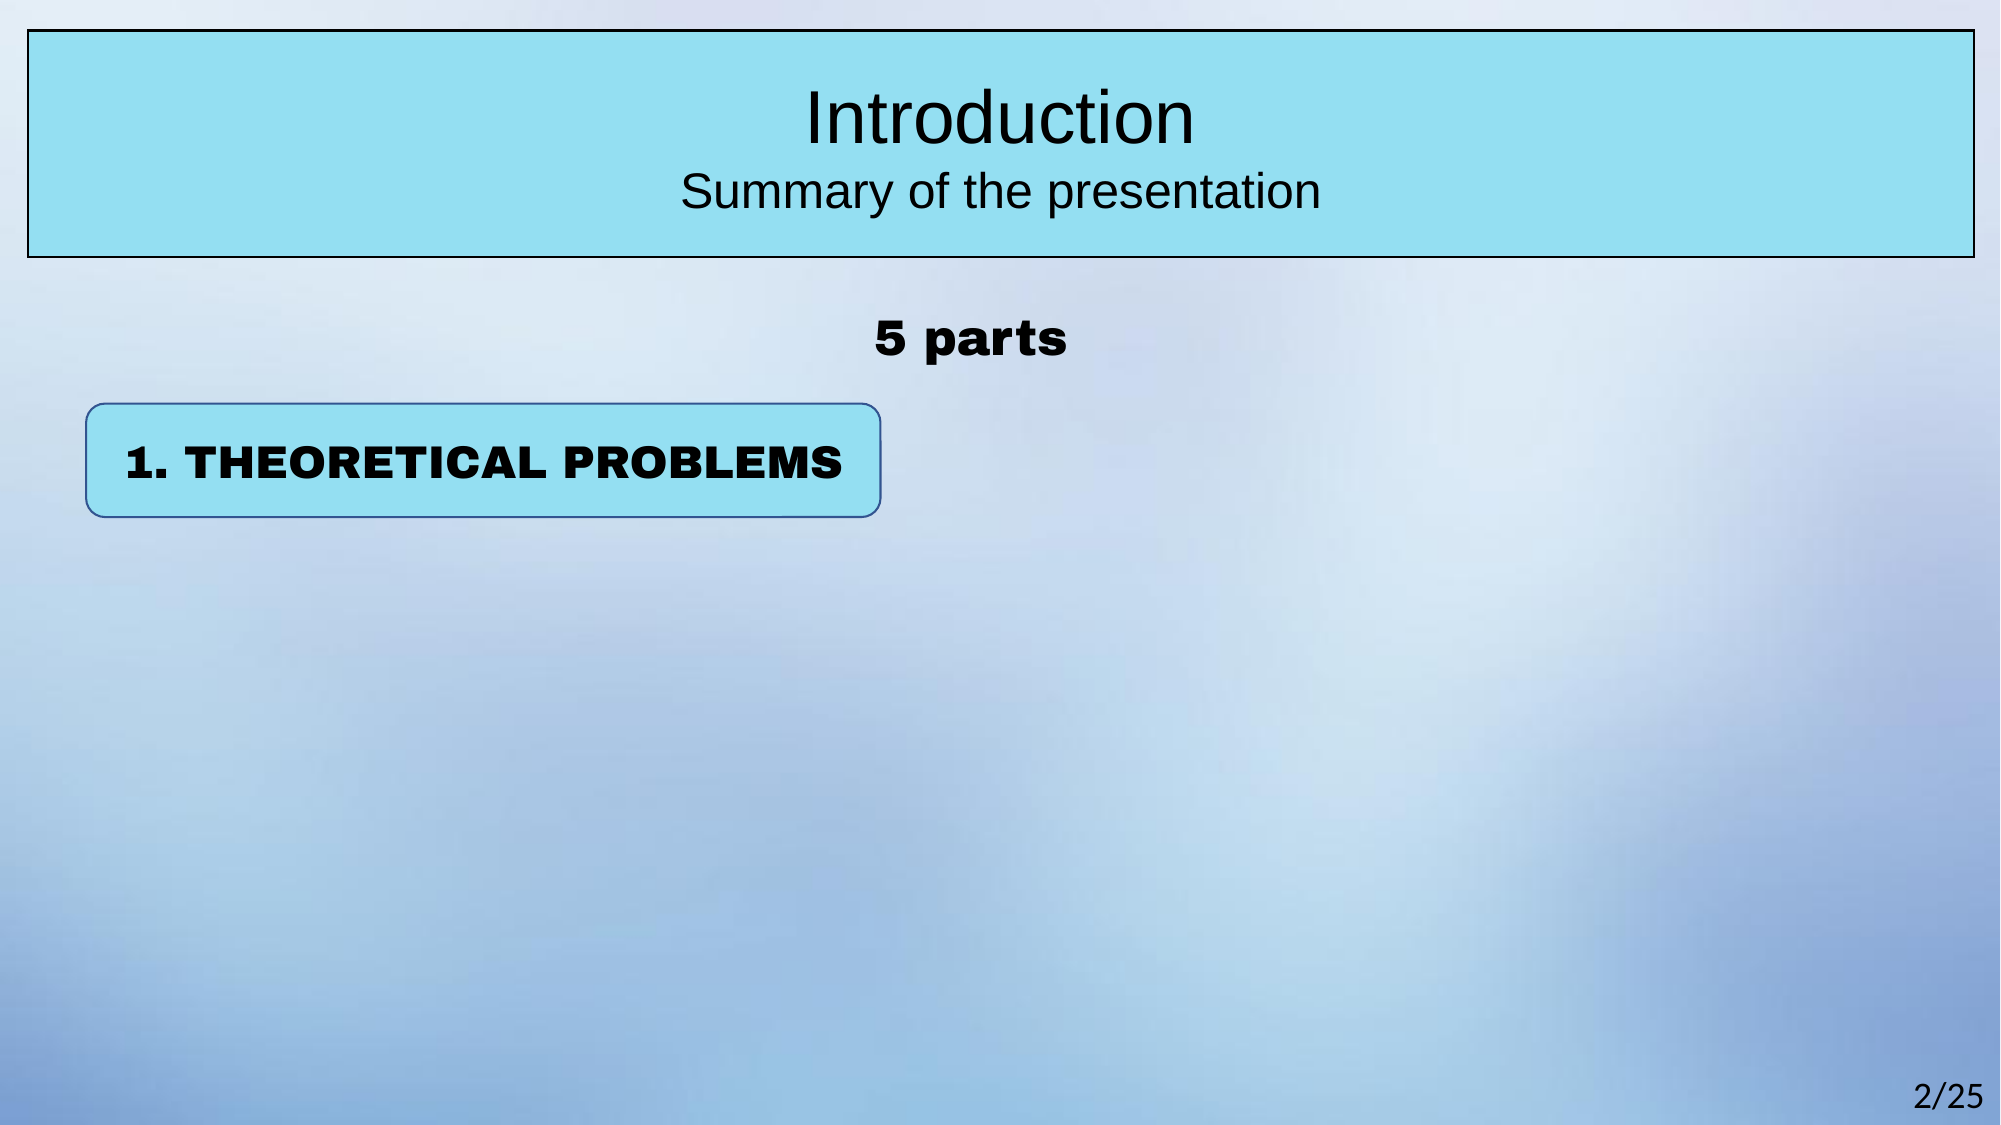

Introduction
Summary of the presentation
5 parts
1. THEORETICAL PROBLEMS
2/25